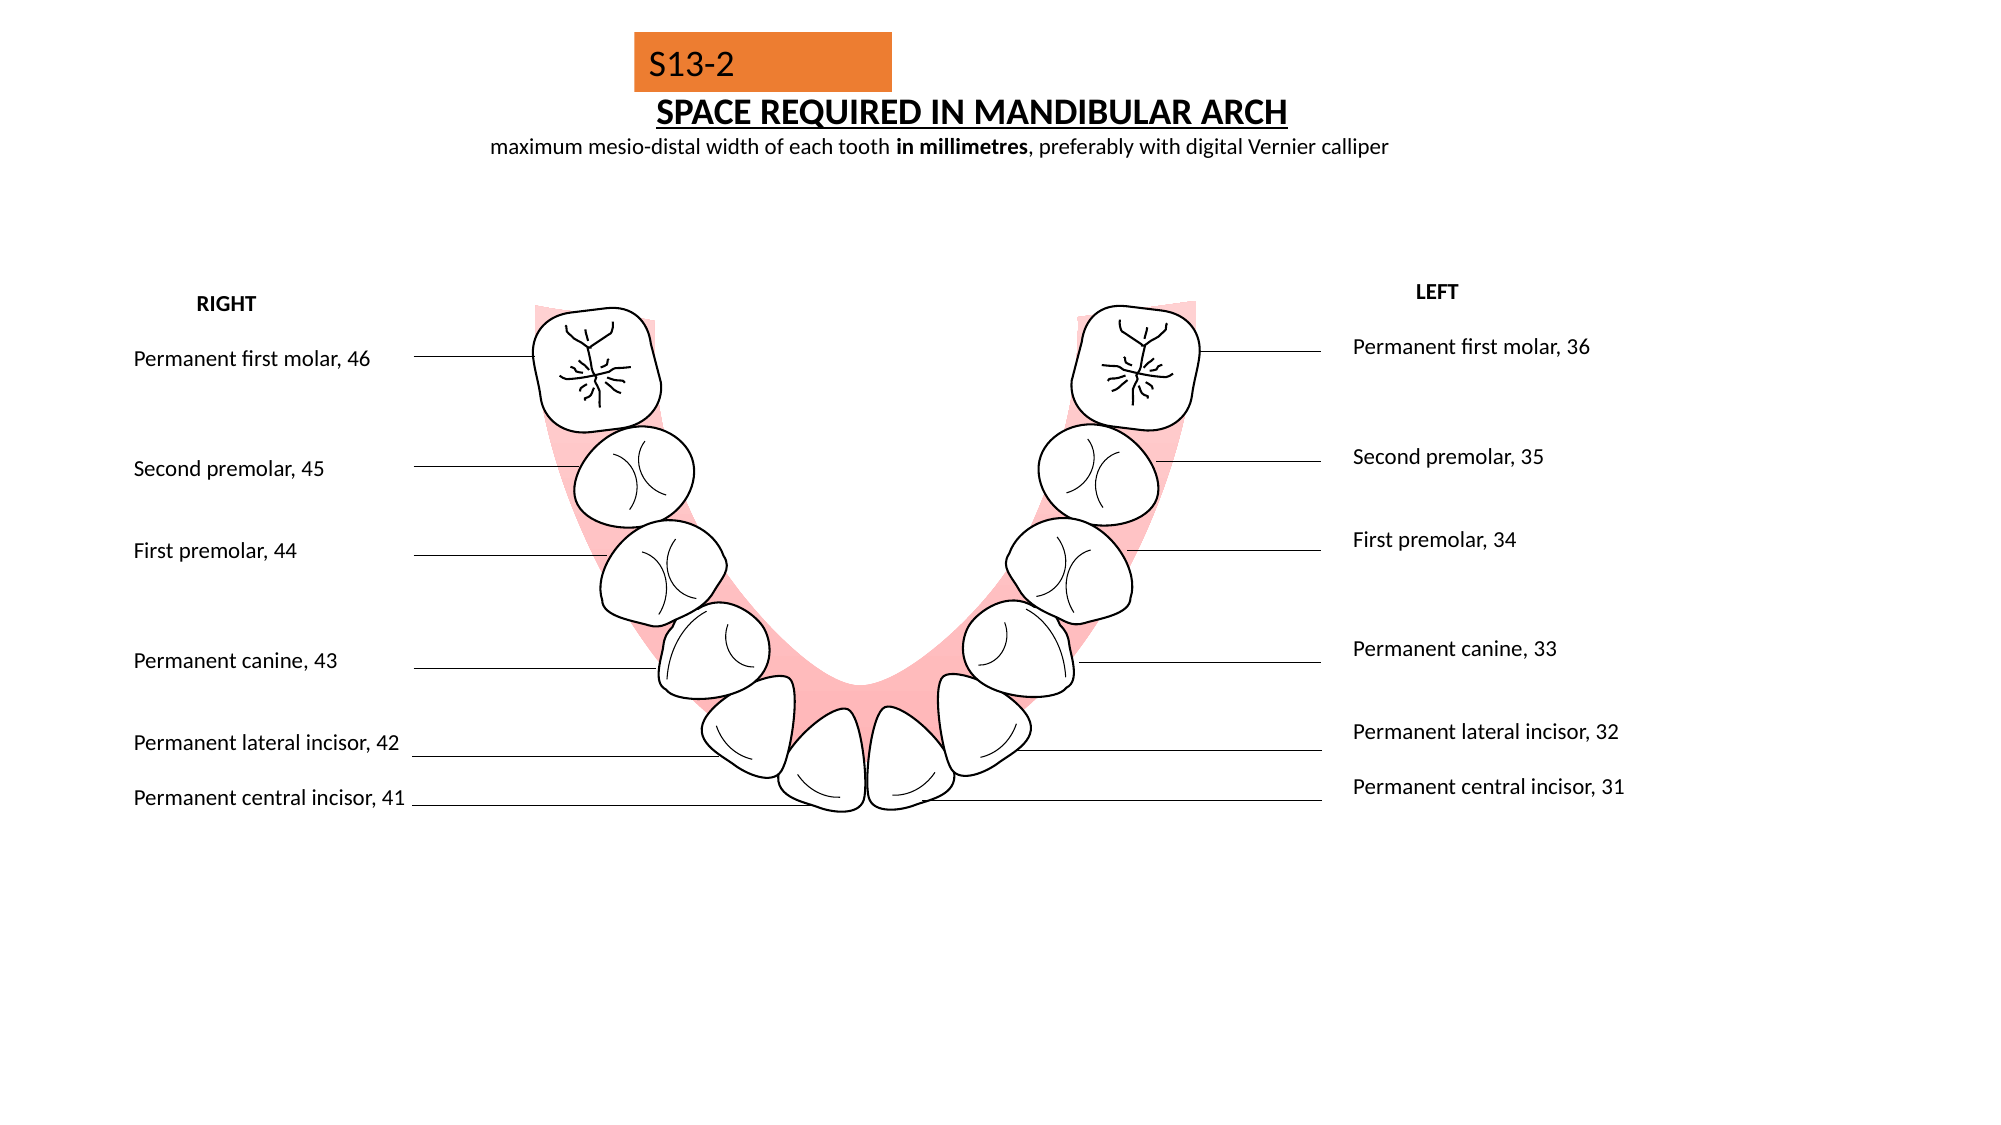

S13-2
                      SPACE REQUIRED IN MANDIBULAR ARCH
    maximum mesio-distal width of each tooth in millimetres, preferably with digital Vernier calliper

            LEFT

Permanent first molar, 36

Second premolar, 35

First premolar, 34

Permanent canine, 33

Permanent lateral incisor, 32

Permanent central incisor, 31

            RIGHT

Permanent first molar, 46

Second premolar, 45

First premolar, 44

Permanent canine, 43

Permanent lateral incisor, 42

Permanent central incisor, 41